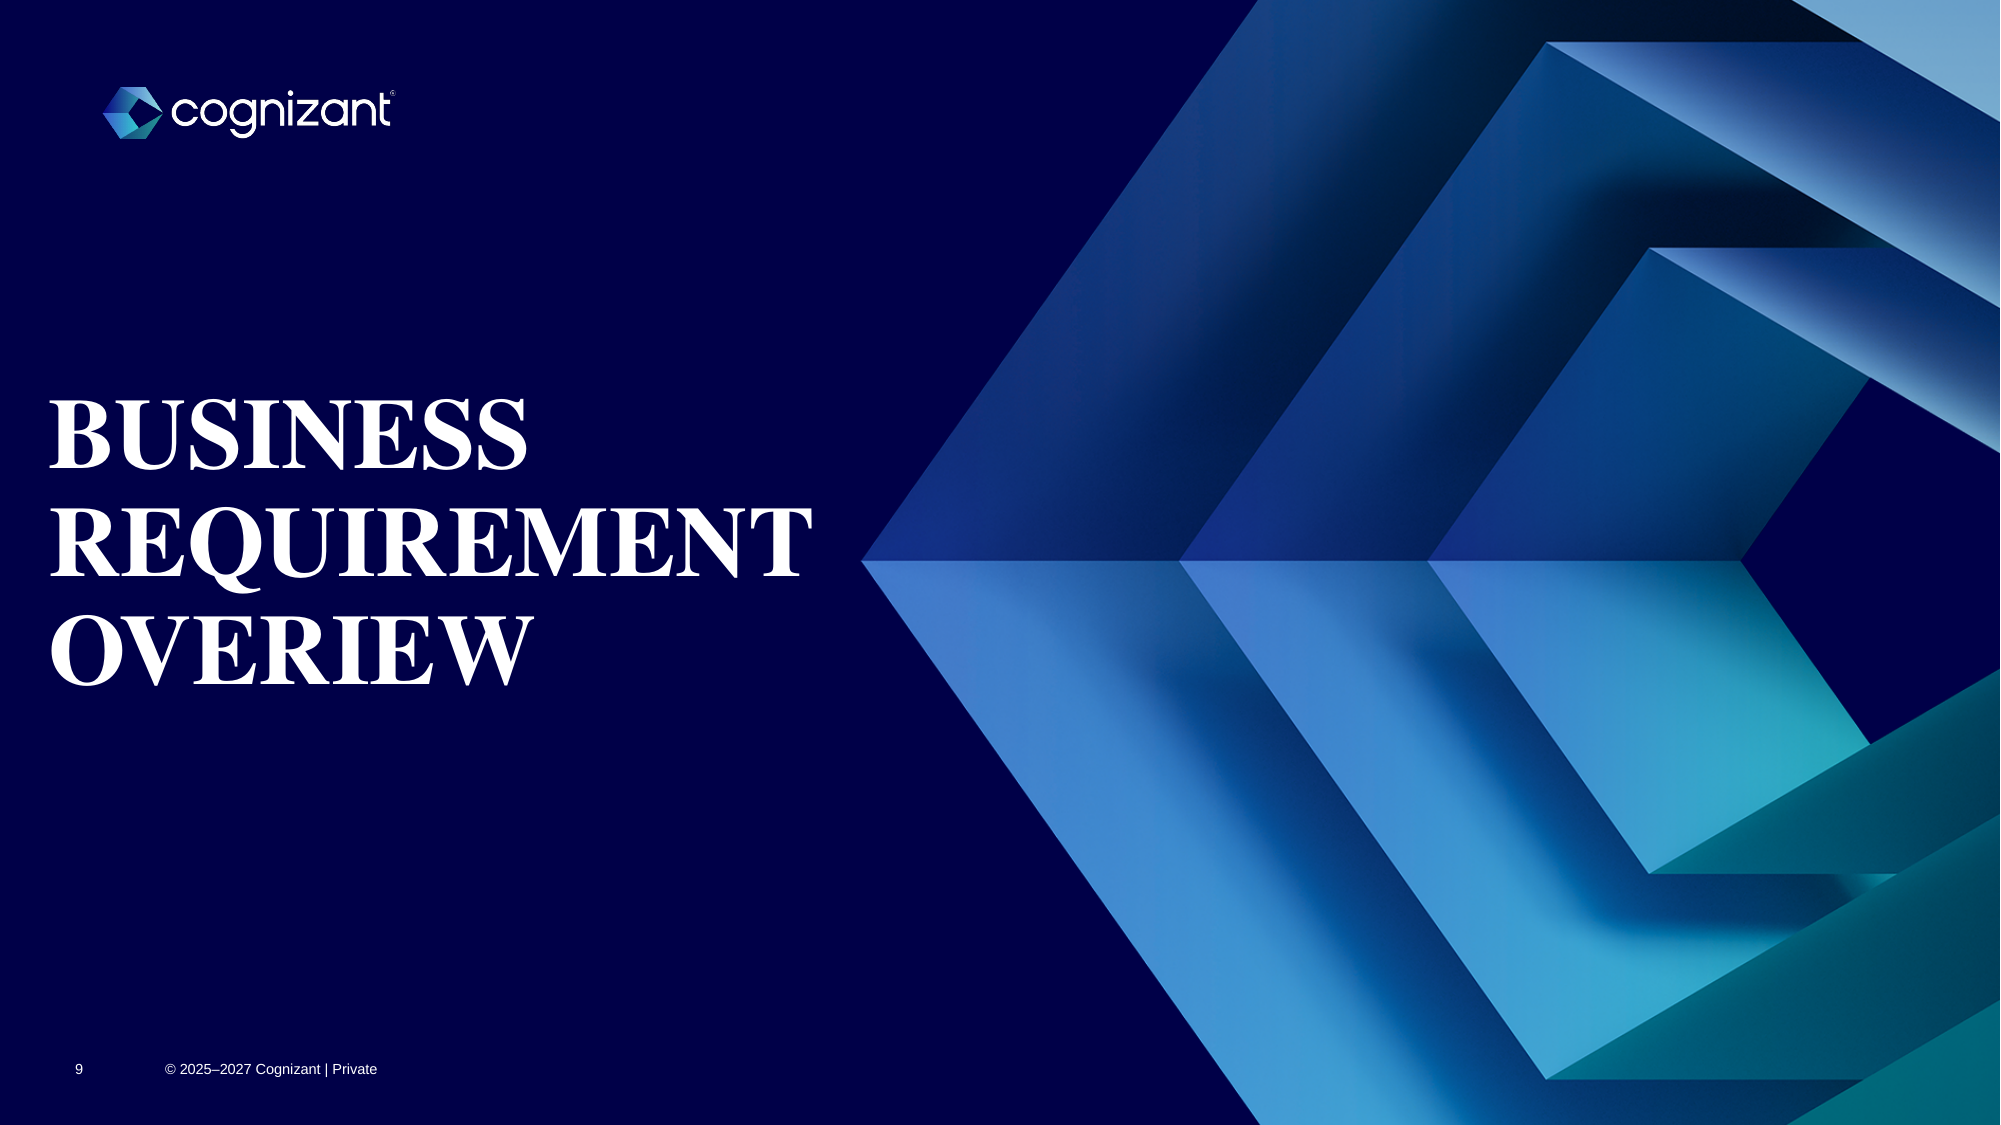

# BUSINESS REQUIREMENT OVERIEW

9
© 2025–2027 Cognizant | Private